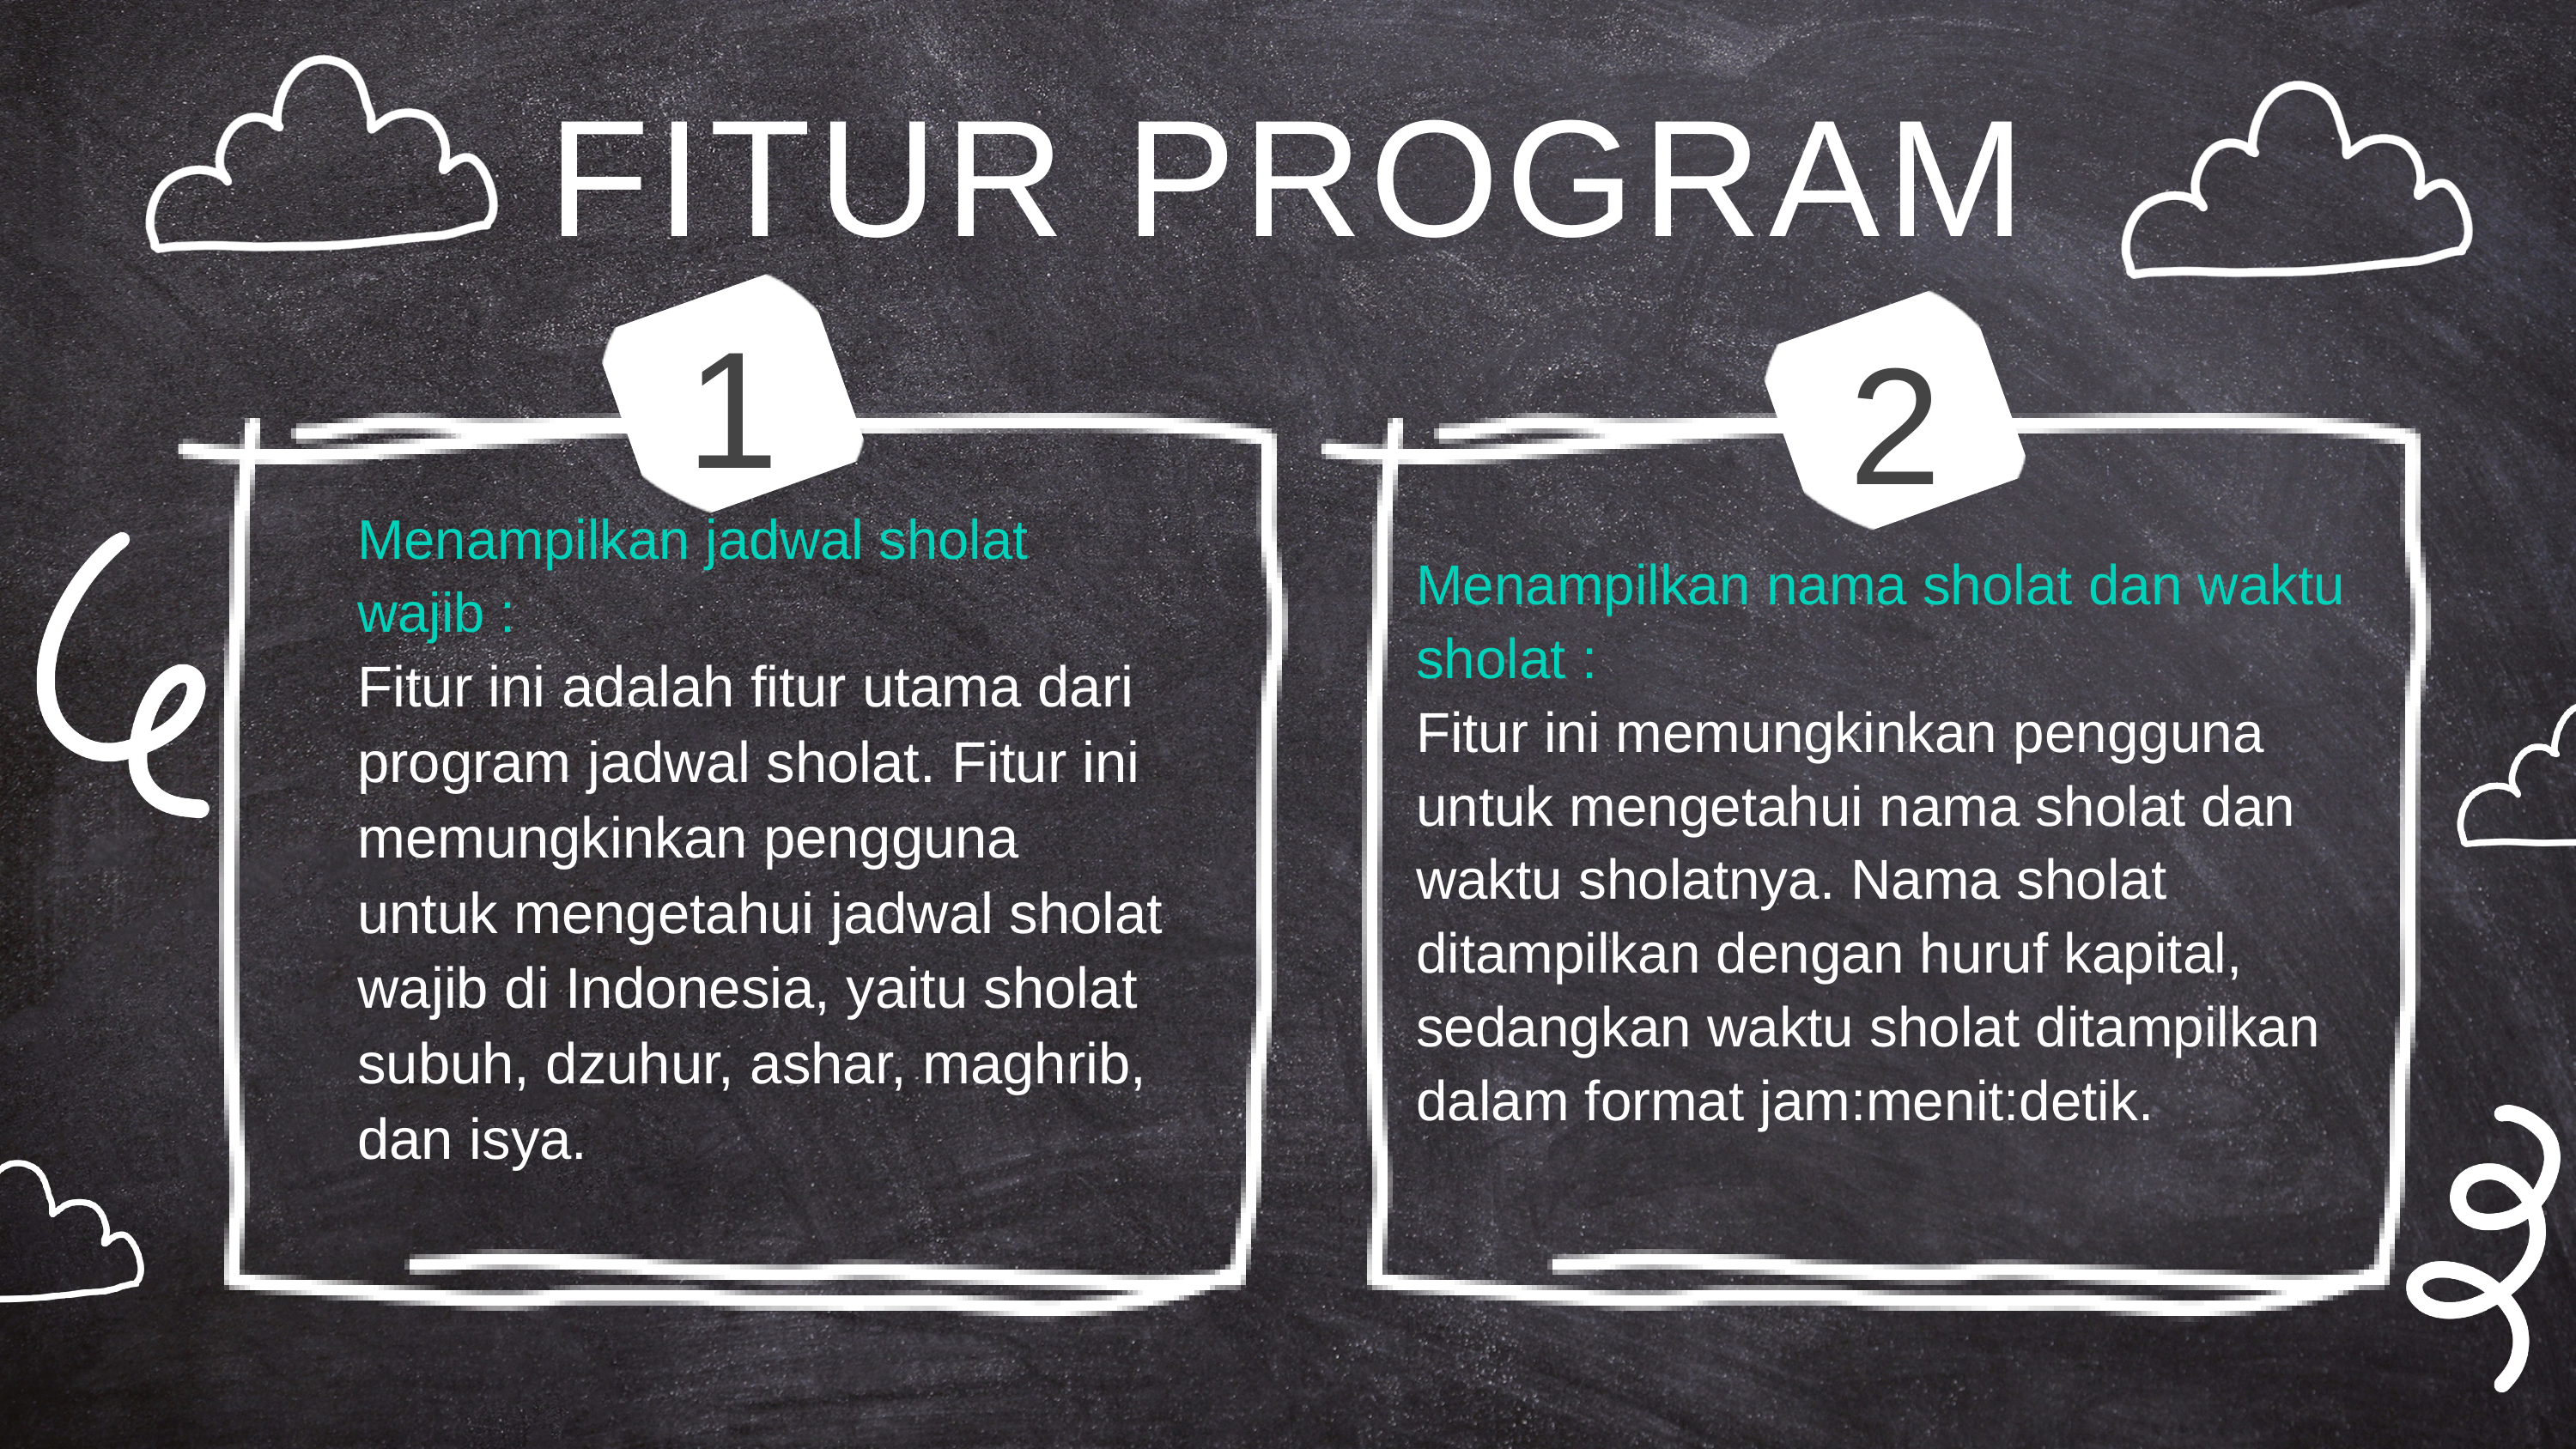

FITUR PROGRAM

1
2

Menampilkan jadwal sholat wajib :
Fitur ini adalah fitur utama dari program jadwal sholat. Fitur ini memungkinkan pengguna untuk mengetahui jadwal sholat wajib di Indonesia, yaitu sholat subuh, dzuhur, ashar, maghrib, dan isya.

Menampilkan nama sholat dan waktu sholat :
Fitur ini memungkinkan pengguna untuk mengetahui nama sholat dan waktu sholatnya. Nama sholat ditampilkan dengan huruf kapital, sedangkan waktu sholat ditampilkan dalam format jam:menit:detik.